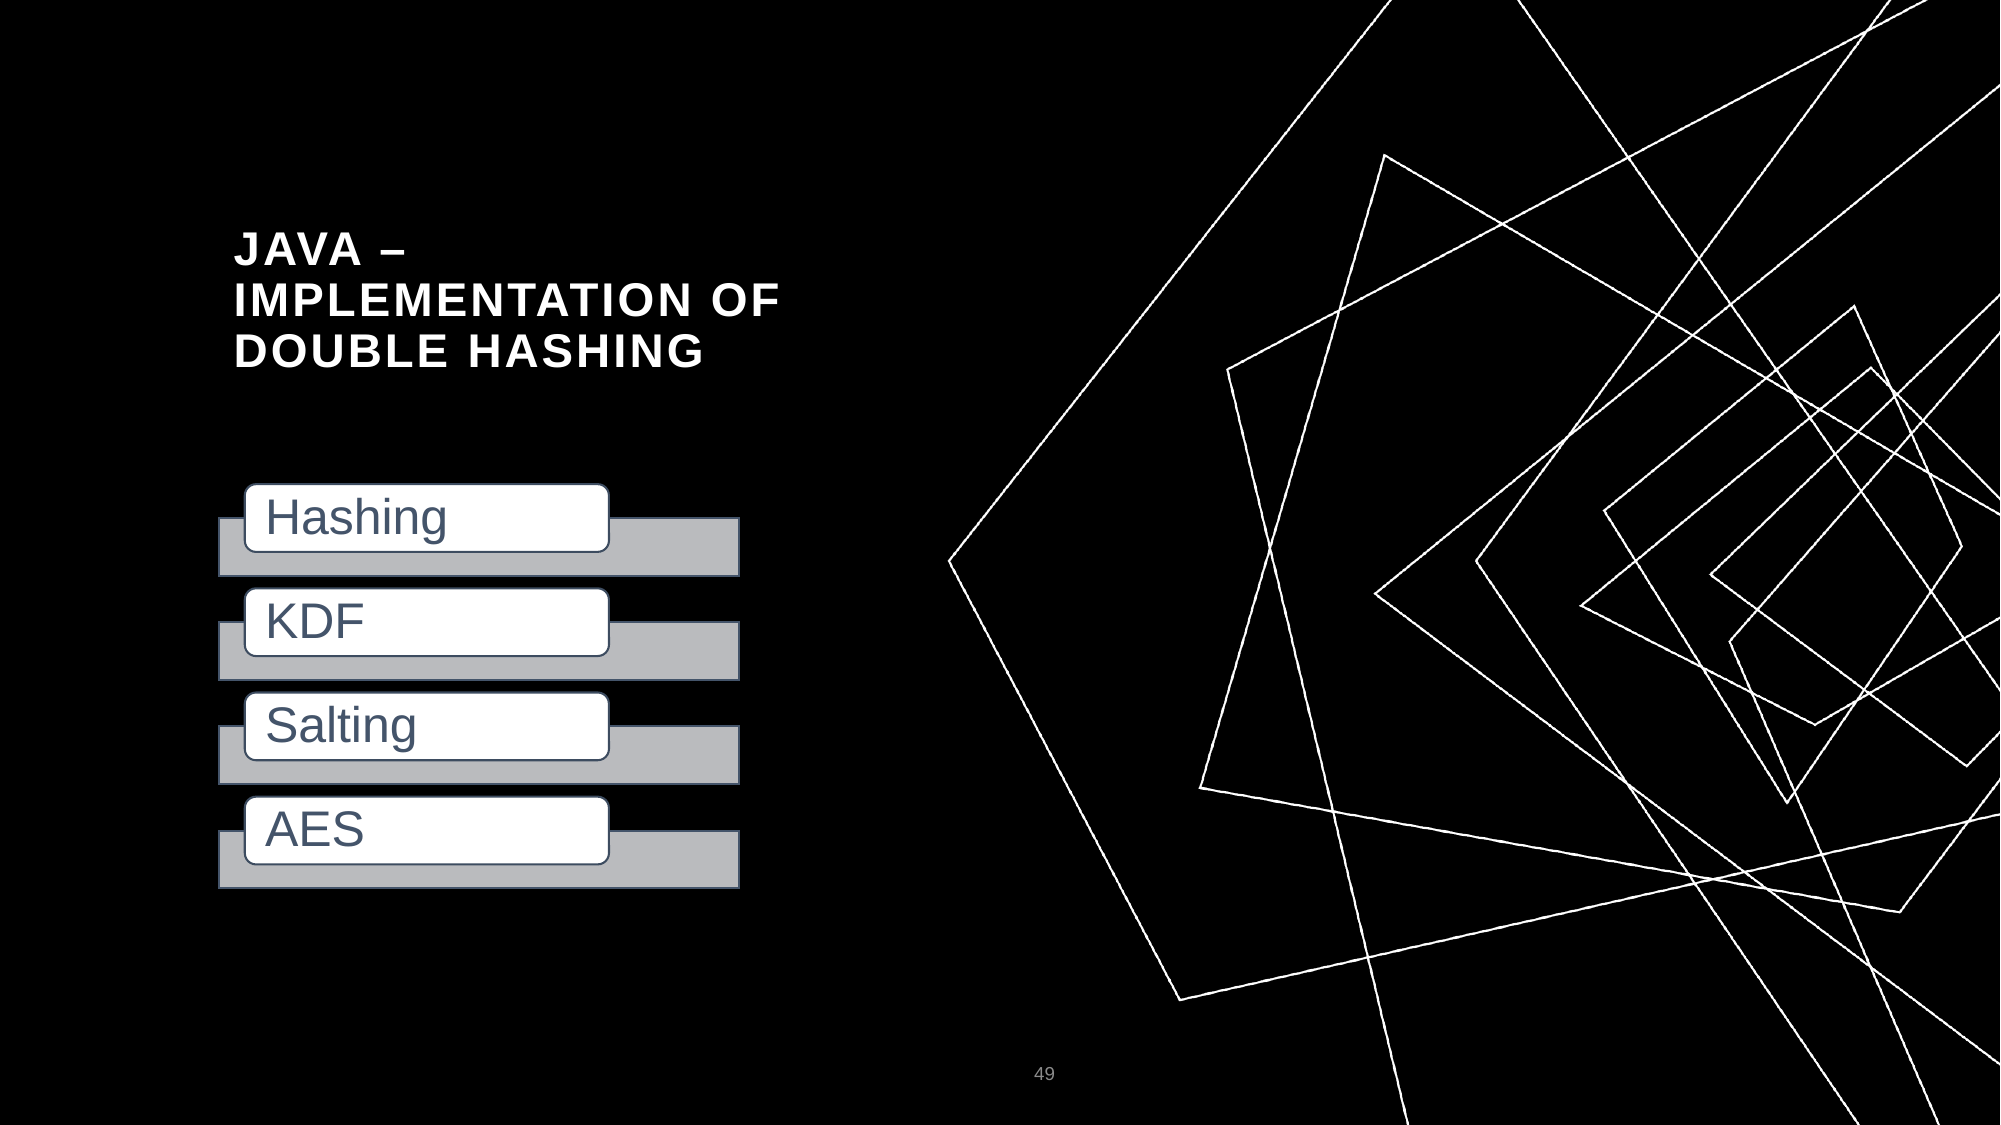

# Java – Implementation of Double Hashing
Hashing
KDF
Salting
AES
49